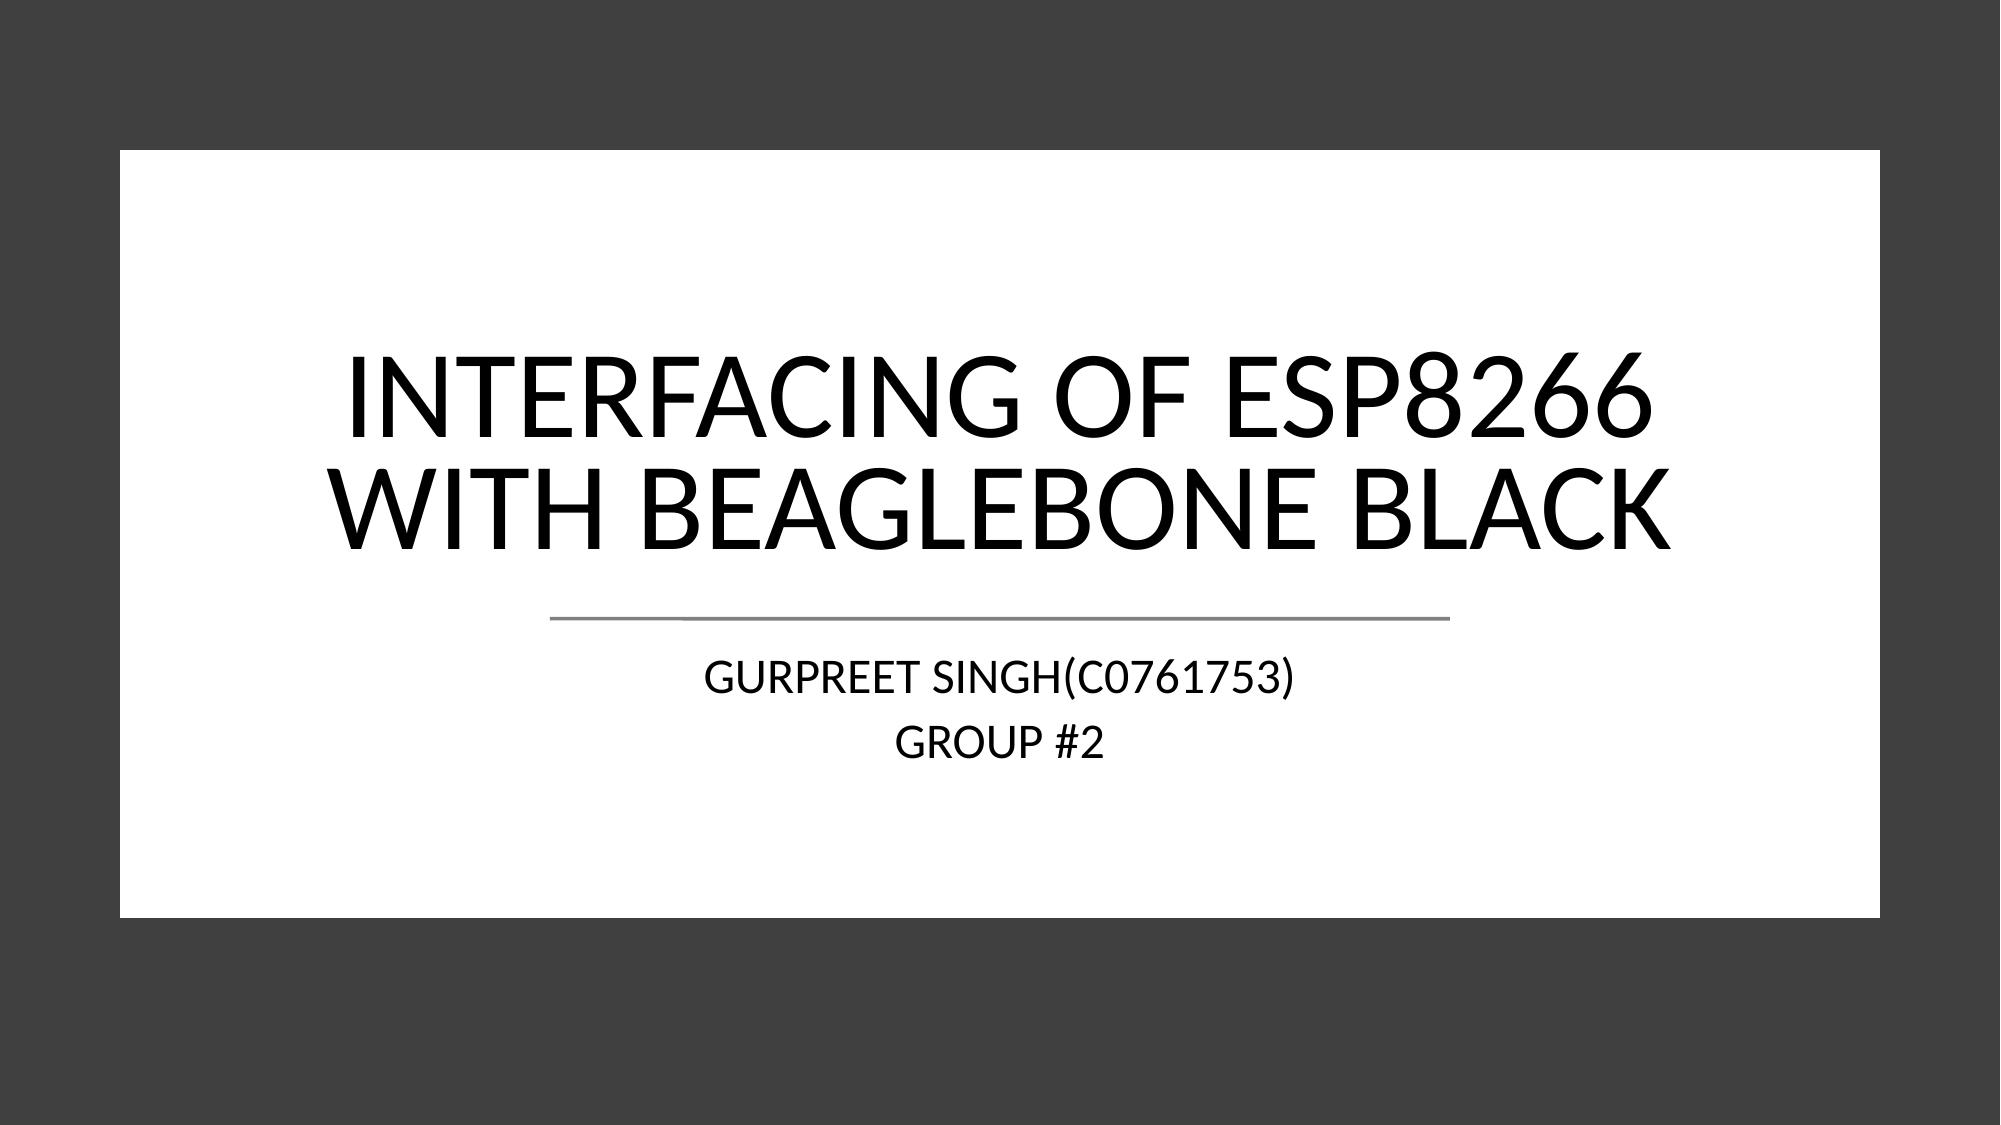

INTERFACING OF ESP8266 WITH BEAGLEBONE BLACK

GURPREET SINGH(C0761753)
GROUP #2